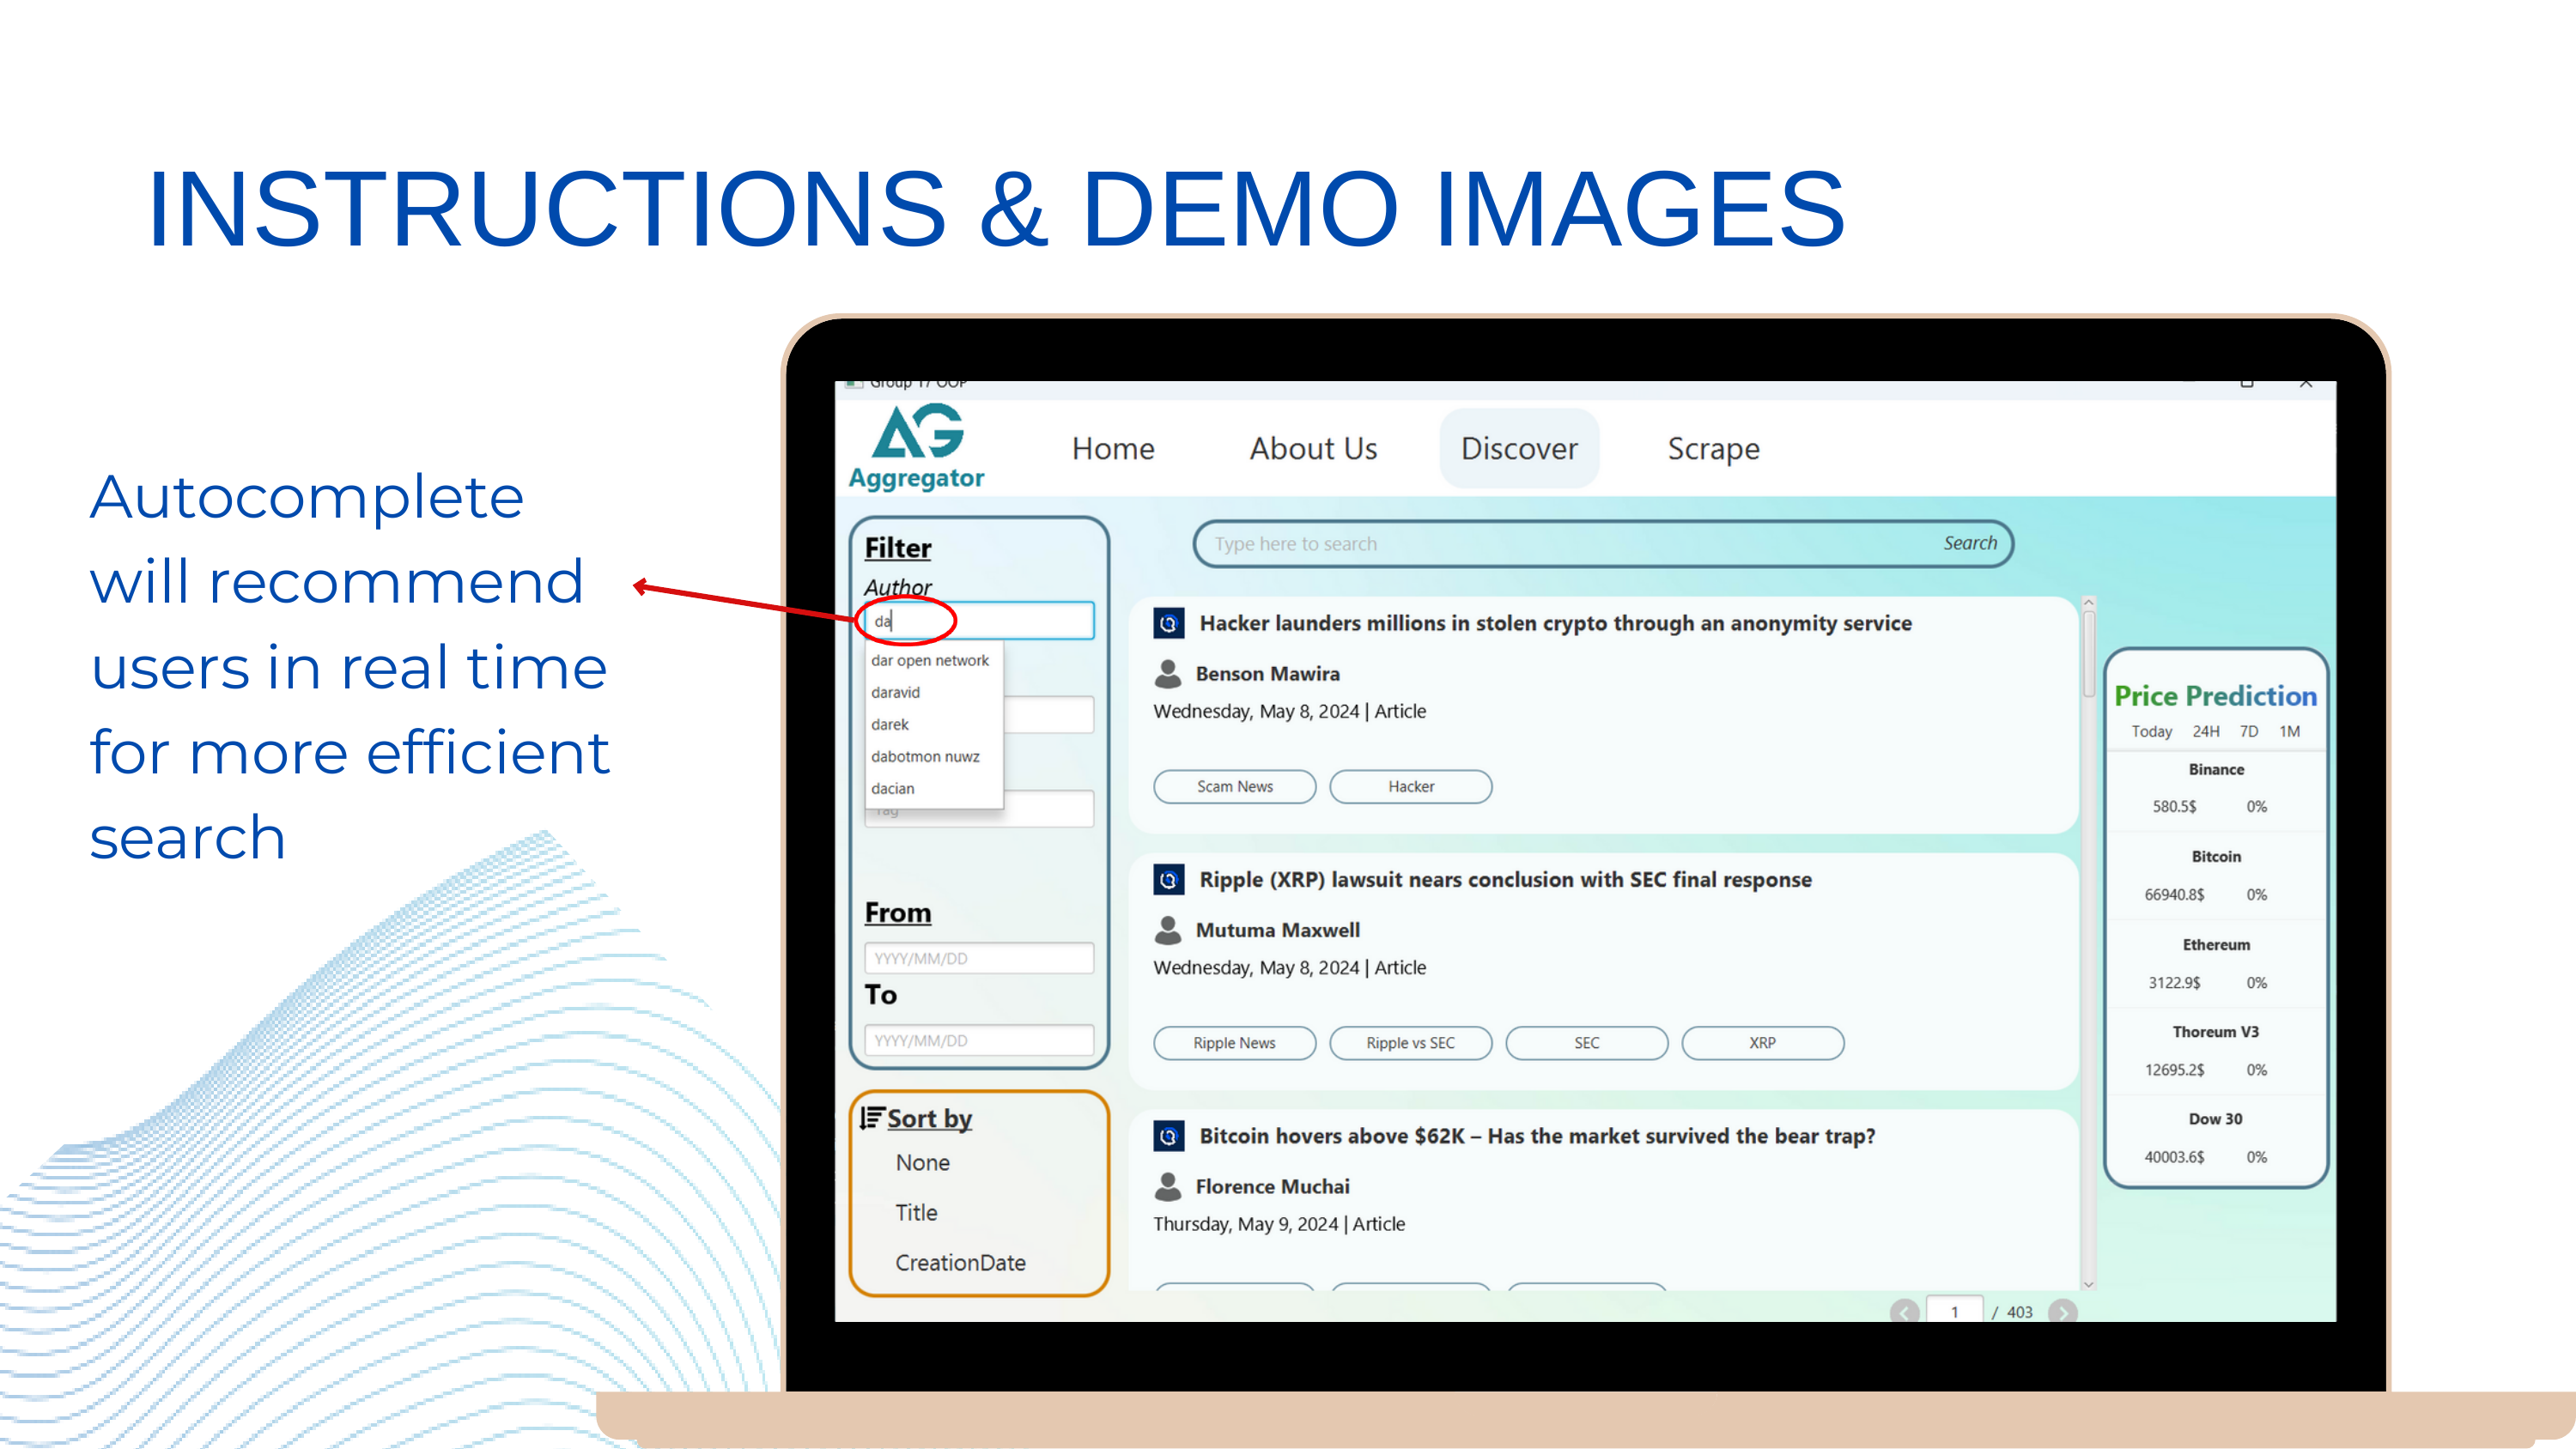

INSTRUCTIONS & DEMO IMAGES

Autocomplete will recommend users in real time for more efficient search